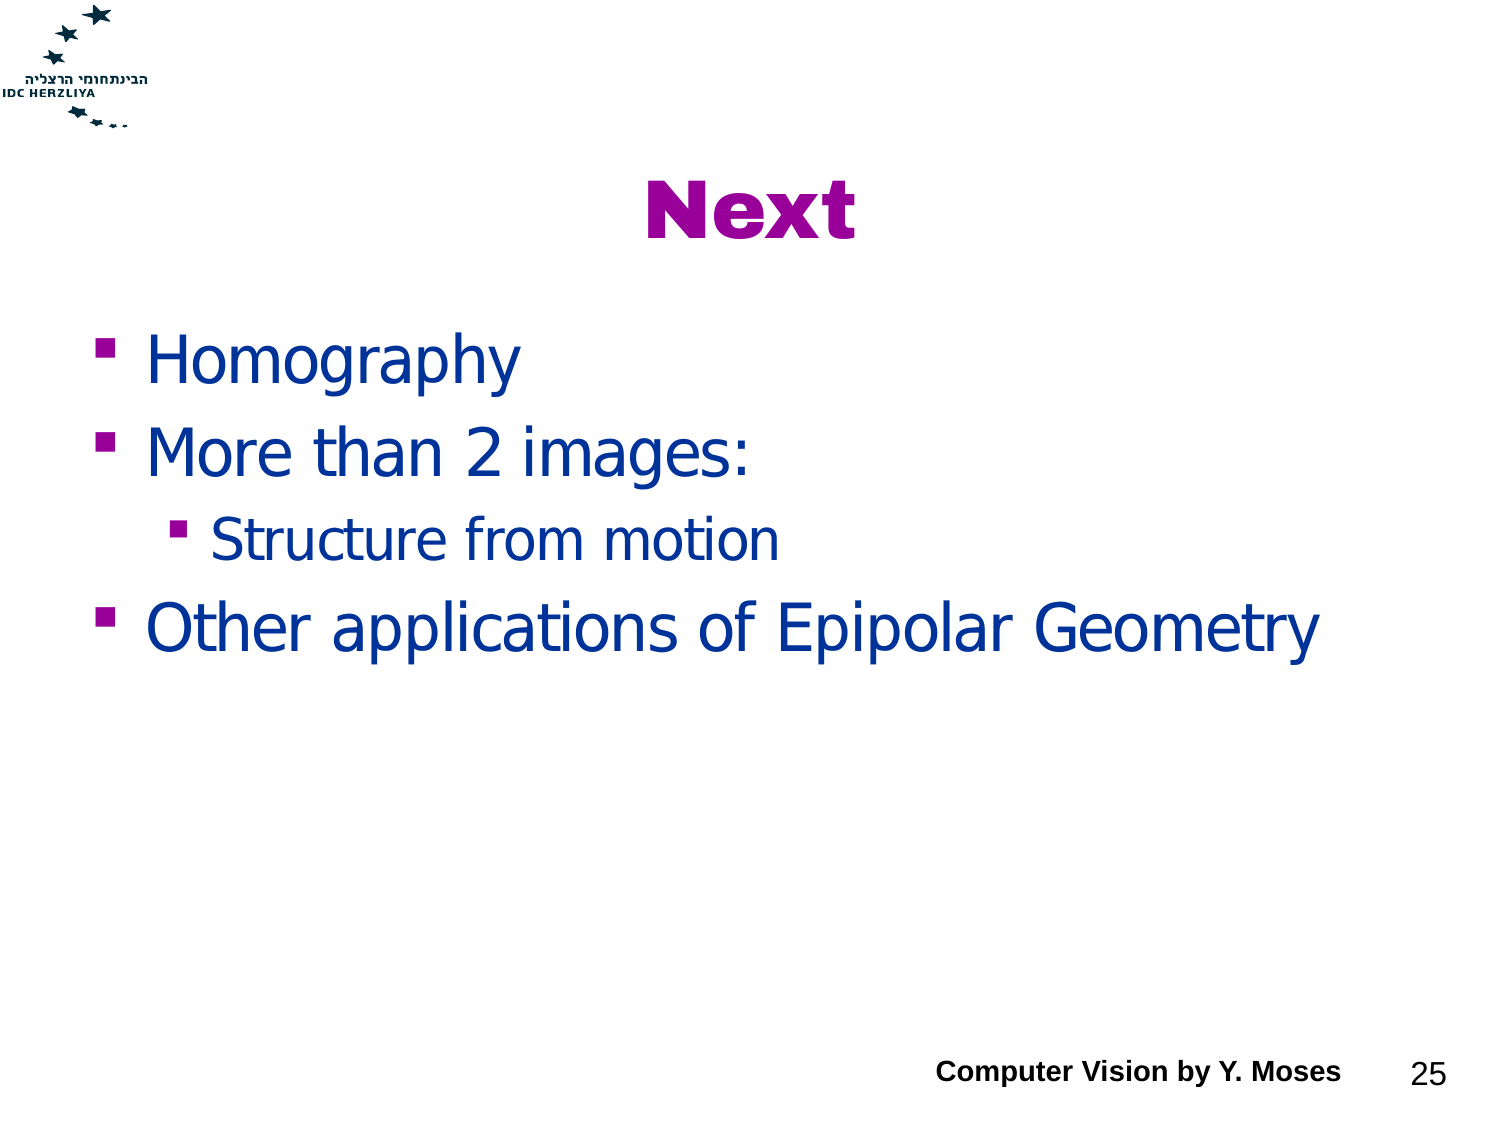

# Next
Homography
More than 2 images:
Structure from motion
Other applications of Epipolar Geometry

Computer Vision by Y. Moses
25